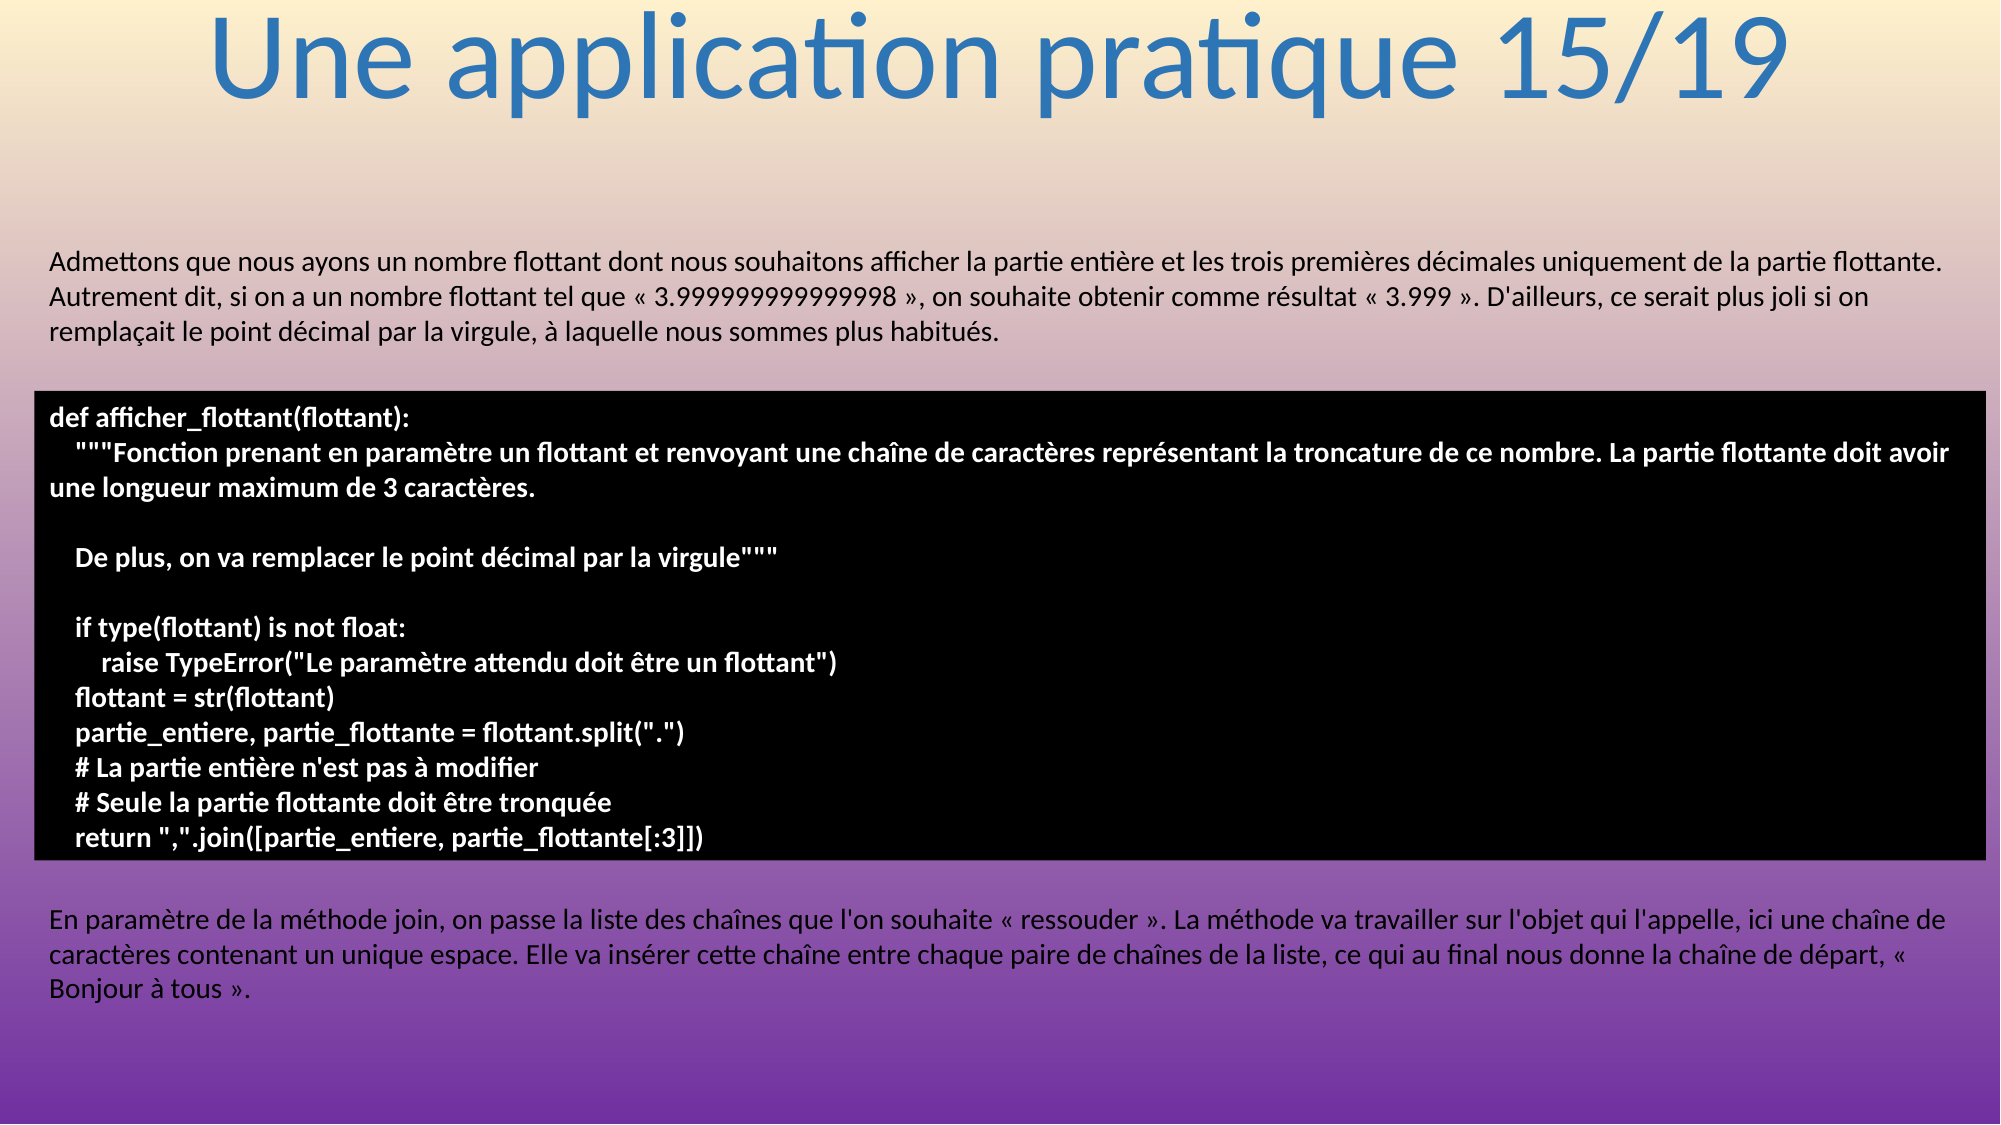

# Une application pratique 15/19

Admettons que nous ayons un nombre flottant dont nous souhaitons afficher la partie entière et les trois premières décimales uniquement de la partie flottante. Autrement dit, si on a un nombre flottant tel que « 3.999999999999998 », on souhaite obtenir comme résultat « 3.999 ». D'ailleurs, ce serait plus joli si on remplaçait le point décimal par la virgule, à laquelle nous sommes plus habitués.
def afficher_flottant(flottant):
    """Fonction prenant en paramètre un flottant et renvoyant une chaîne de caractères représentant la troncature de ce nombre. La partie flottante doit avoir une longueur maximum de 3 caractères.

    De plus, on va remplacer le point décimal par la virgule"""

    if type(flottant) is not float:
        raise TypeError("Le paramètre attendu doit être un flottant")
    flottant = str(flottant)
    partie_entiere, partie_flottante = flottant.split(".")
    # La partie entière n'est pas à modifier
    # Seule la partie flottante doit être tronquée
    return ",".join([partie_entiere, partie_flottante[:3]])
En paramètre de la méthode join, on passe la liste des chaînes que l'on souhaite « ressouder ». La méthode va travailler sur l'objet qui l'appelle, ici une chaîne de caractères contenant un unique espace. Elle va insérer cette chaîne entre chaque paire de chaînes de la liste, ce qui au final nous donne la chaîne de départ, « Bonjour à tous ».

151